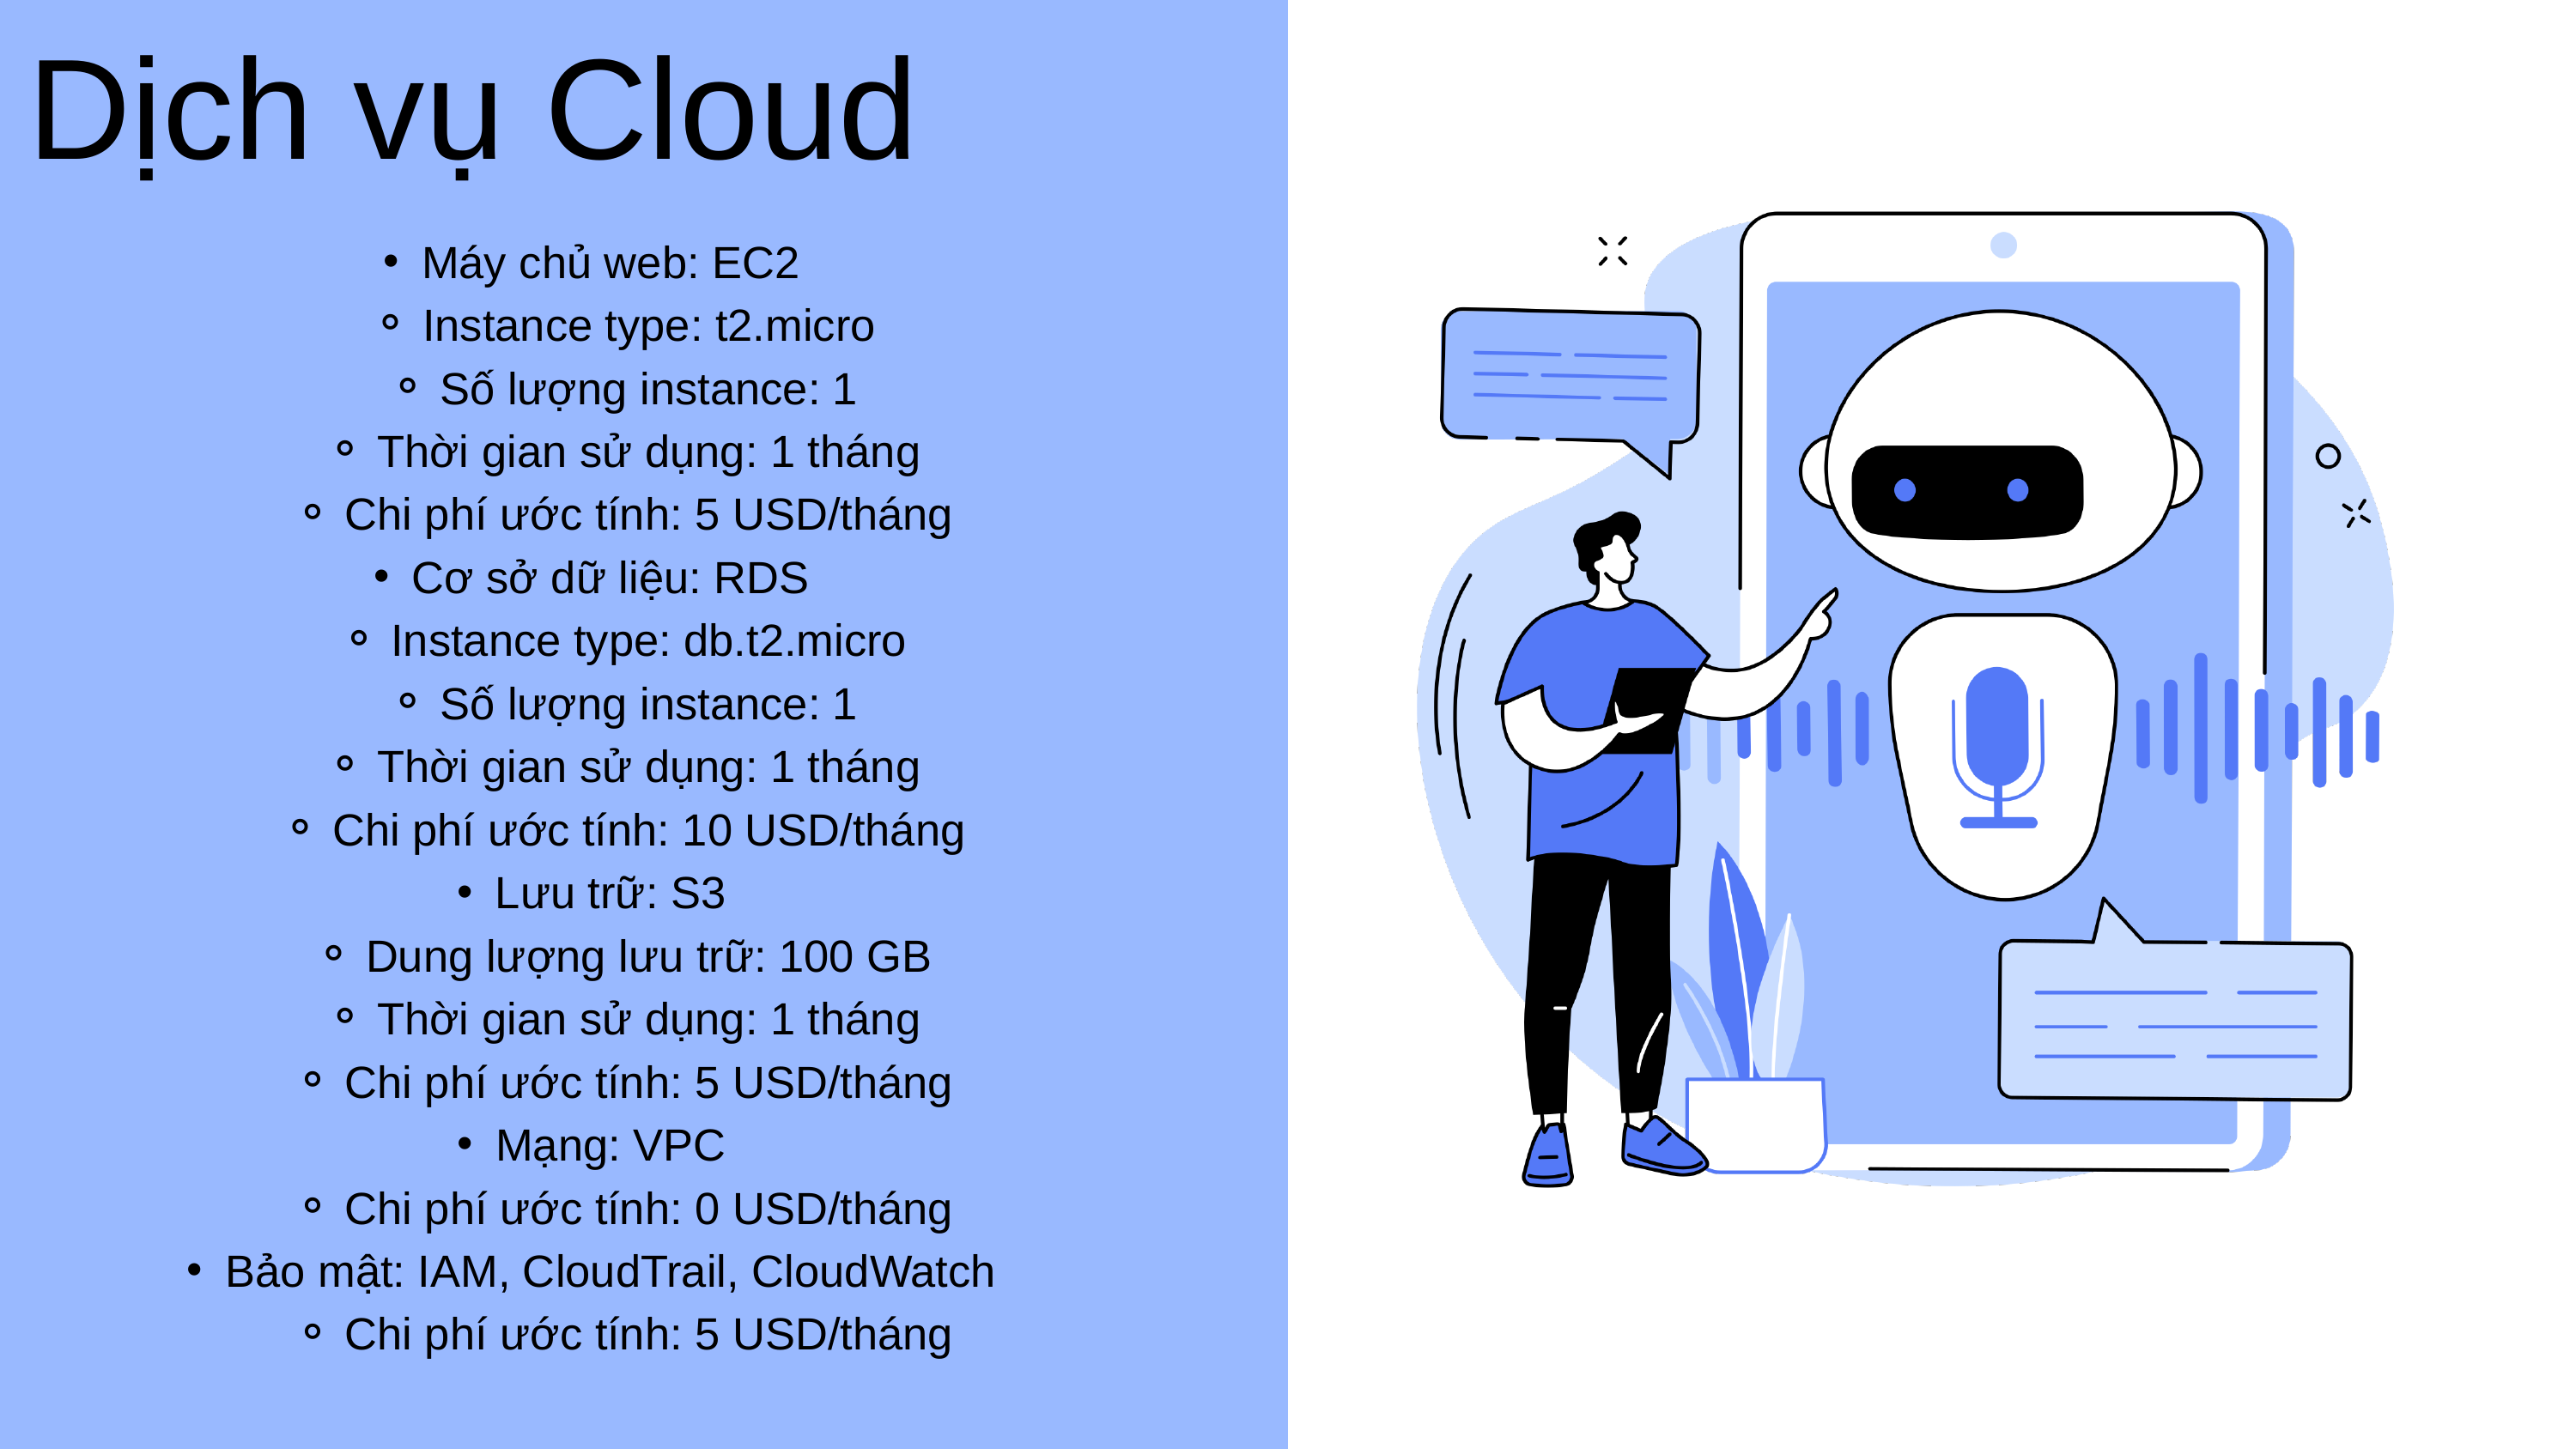

Dịch vụ Cloud

Máy chủ web: EC2
Instance type: t2.micro
Số lượng instance: 1
Thời gian sử dụng: 1 tháng
Chi phí ước tính: 5 USD/tháng
Cơ sở dữ liệu: RDS
Instance type: db.t2.micro
Số lượng instance: 1
Thời gian sử dụng: 1 tháng
Chi phí ước tính: 10 USD/tháng
Lưu trữ: S3
Dung lượng lưu trữ: 100 GB
Thời gian sử dụng: 1 tháng
Chi phí ước tính: 5 USD/tháng
Mạng: VPC
Chi phí ước tính: 0 USD/tháng
Bảo mật: IAM, CloudTrail, CloudWatch
Chi phí ước tính: 5 USD/tháng